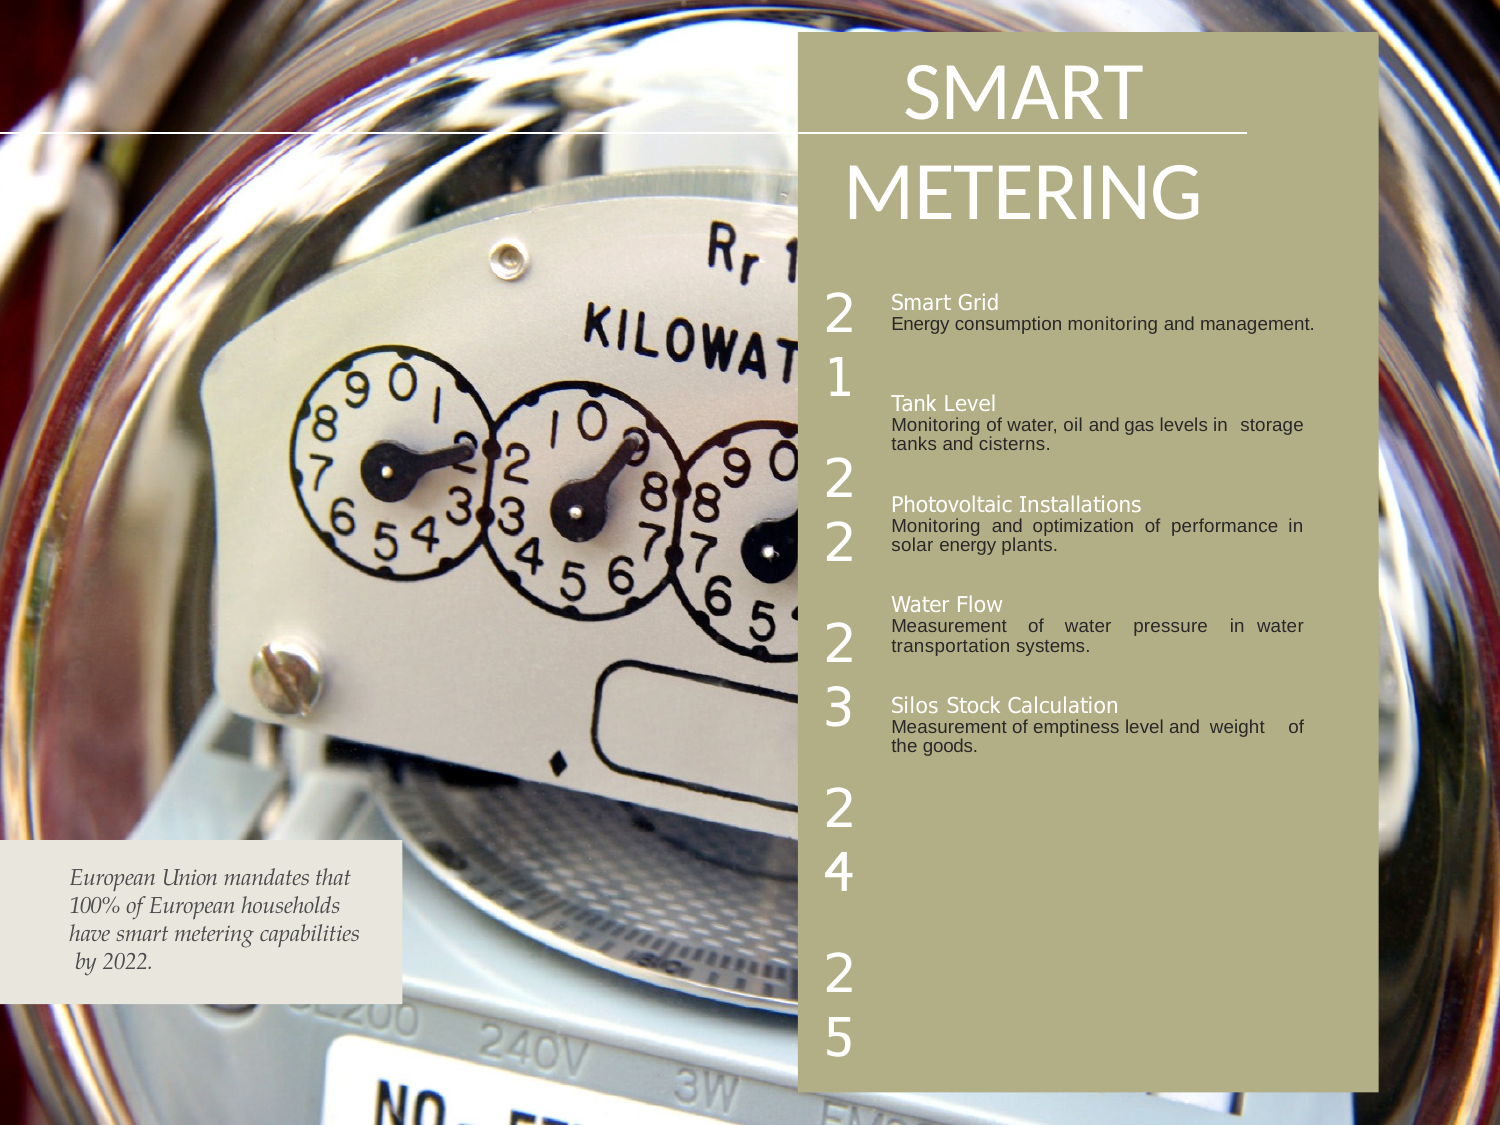

# SMART METERING

21
22
23
24
25
Smart Grid
Energy consumption monitoring and management.
Tank Level
Monitoring of water, oil and gas levels in  storage
tanks and cisterns.
Photovoltaic Installations
Monitoring  and  optimization  of  performance in
solar energy plants.
Water Flow
Measurement    of    water    pressure    in  water
transportation systems.
Silos Stock Calculation
Measurement of emptiness level and  weight    of
the goods.

European Union mandates that  100% of European households  have smart metering capabilities  by 2022.